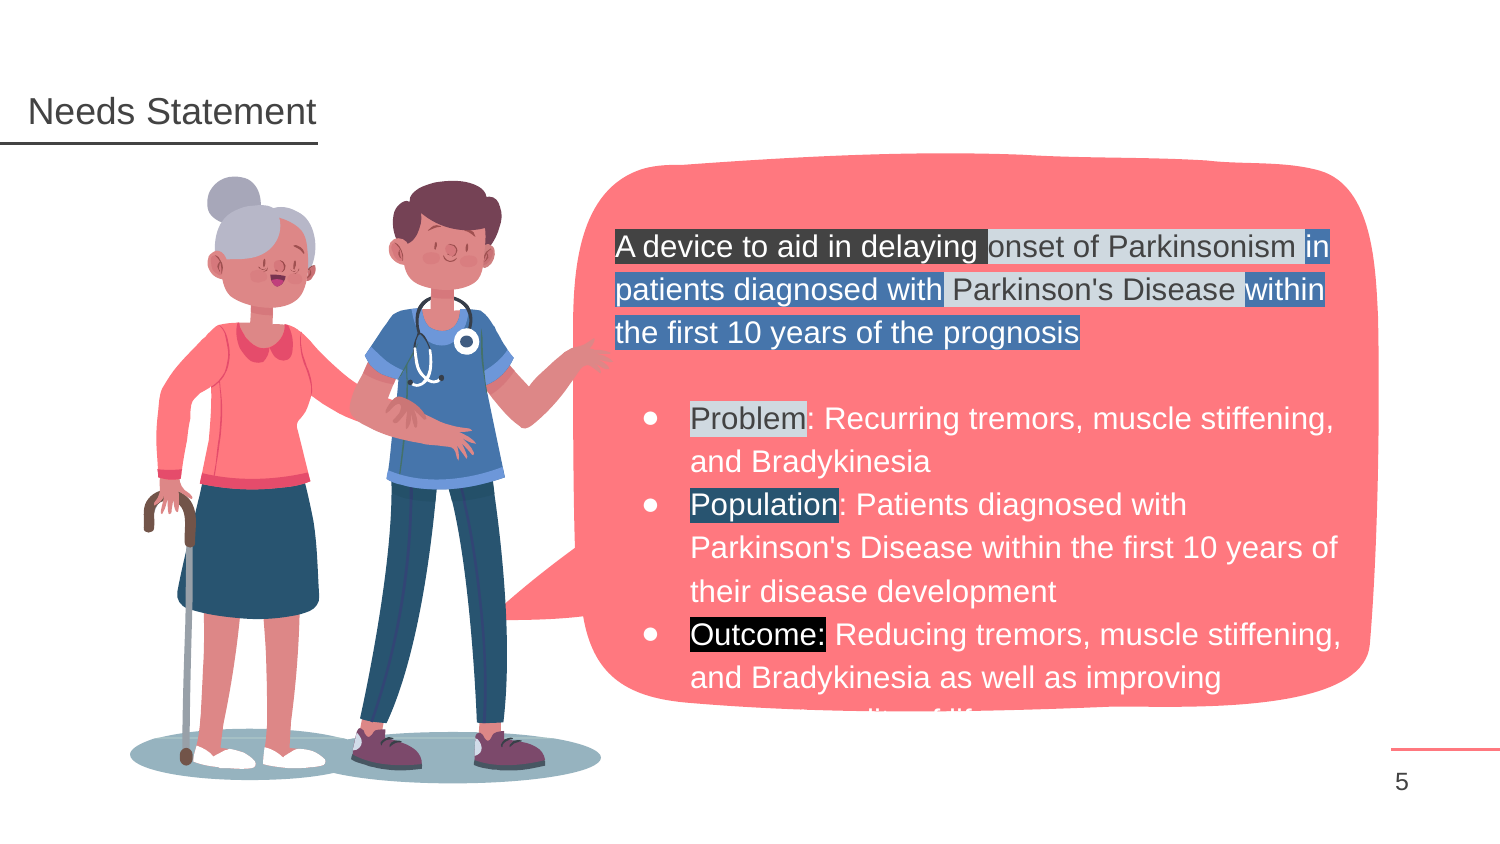

Needs Statement
A device to aid in delaying onset of Parkinsonism in patients diagnosed with Parkinson's Disease within the first 10 years of the prognosis

Problem: Recurring tremors, muscle stiffening, and Bradykinesia
Population: Patients diagnosed with Parkinson's Disease within the first 10 years of their disease development
Outcome: Reducing tremors, muscle stiffening, and Bradykinesia as well as improving patients' quality of life

5